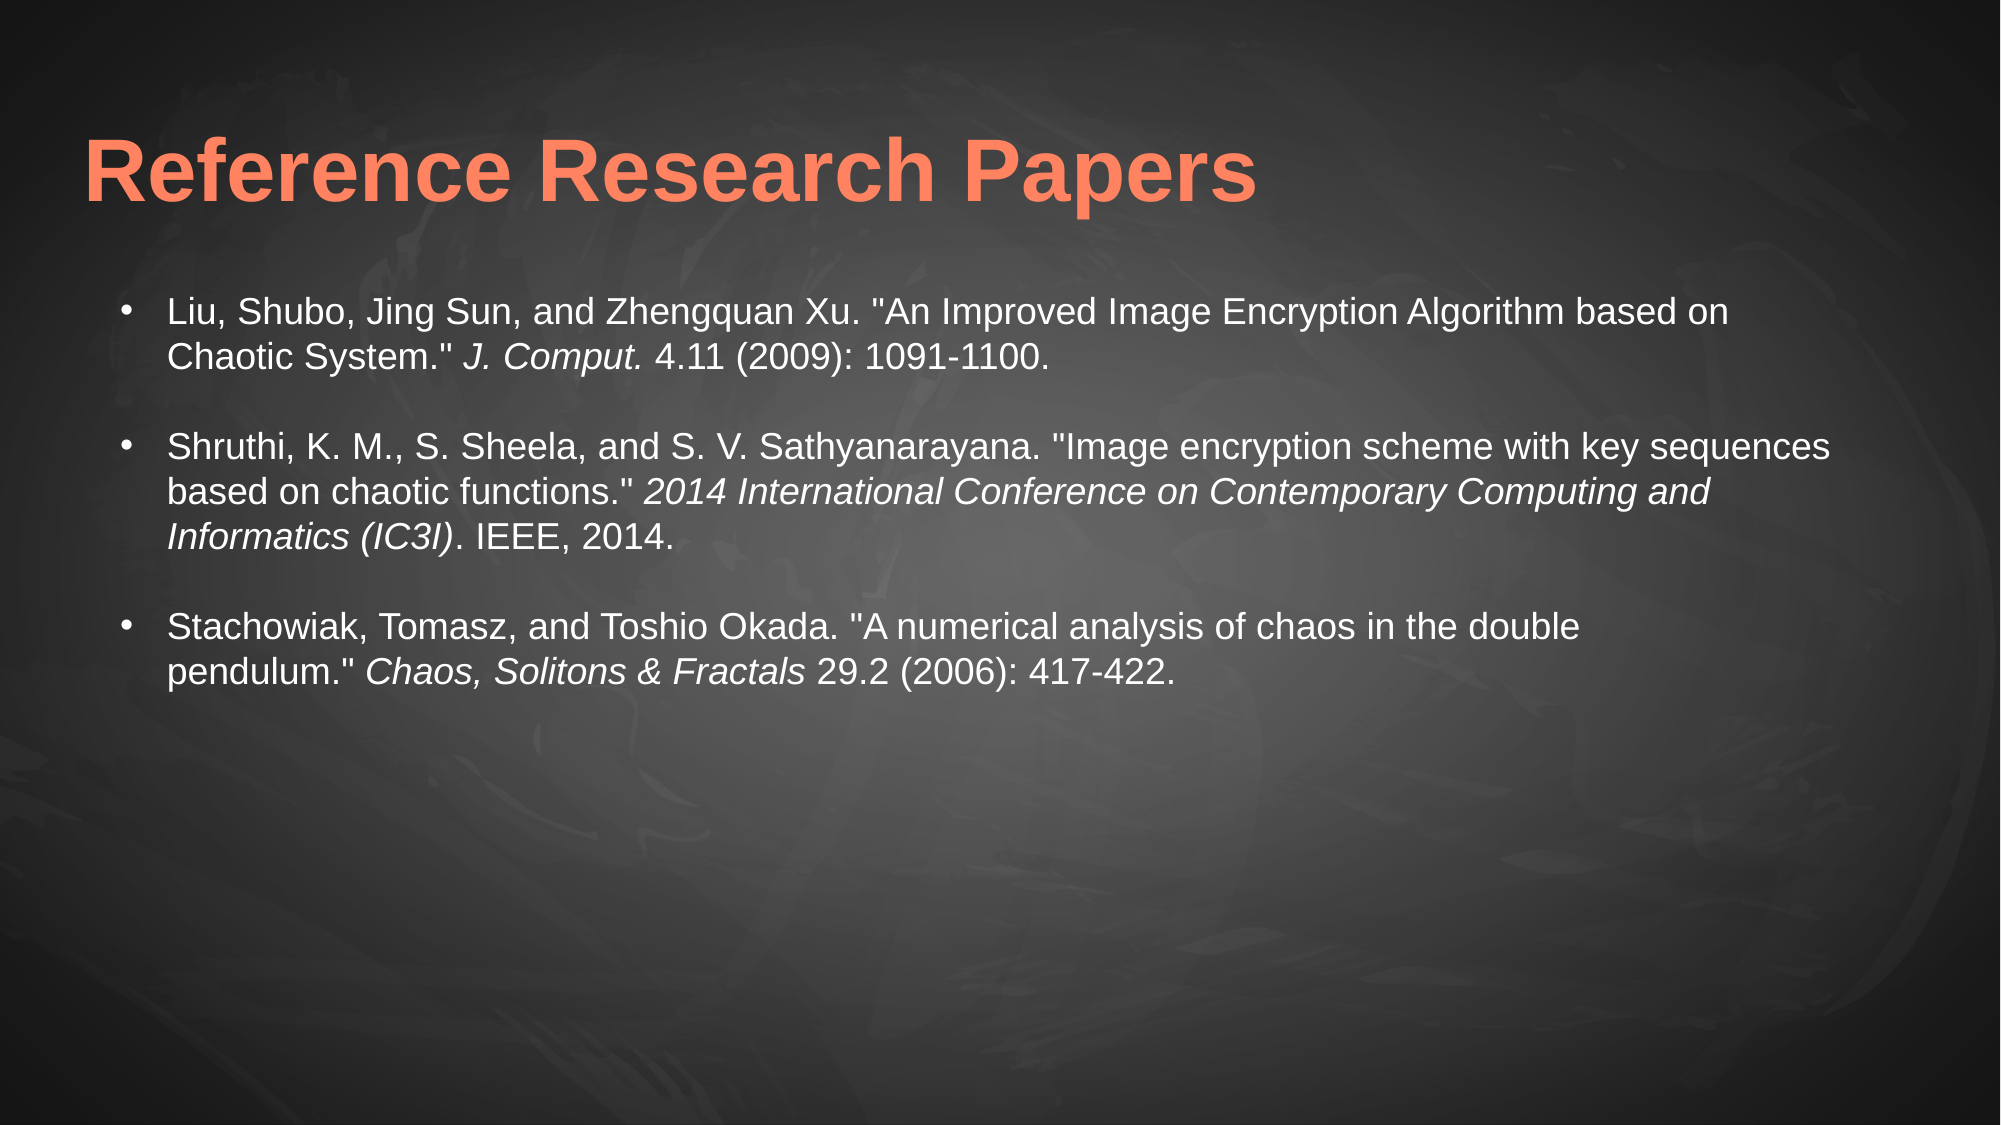

# Reference Research Papers

Liu, Shubo, Jing Sun, and Zhengquan Xu. "An Improved Image Encryption Algorithm based on Chaotic System." J. Comput. 4.11 (2009): 1091-1100.

Shruthi, K. M., S. Sheela, and S. V. Sathyanarayana. "Image encryption scheme with key sequences based on chaotic functions." 2014 International Conference on Contemporary Computing and Informatics (IC3I). IEEE, 2014.

Stachowiak, Tomasz, and Toshio Okada. "A numerical analysis of chaos in the double pendulum." Chaos, Solitons & Fractals 29.2 (2006): 417-422.